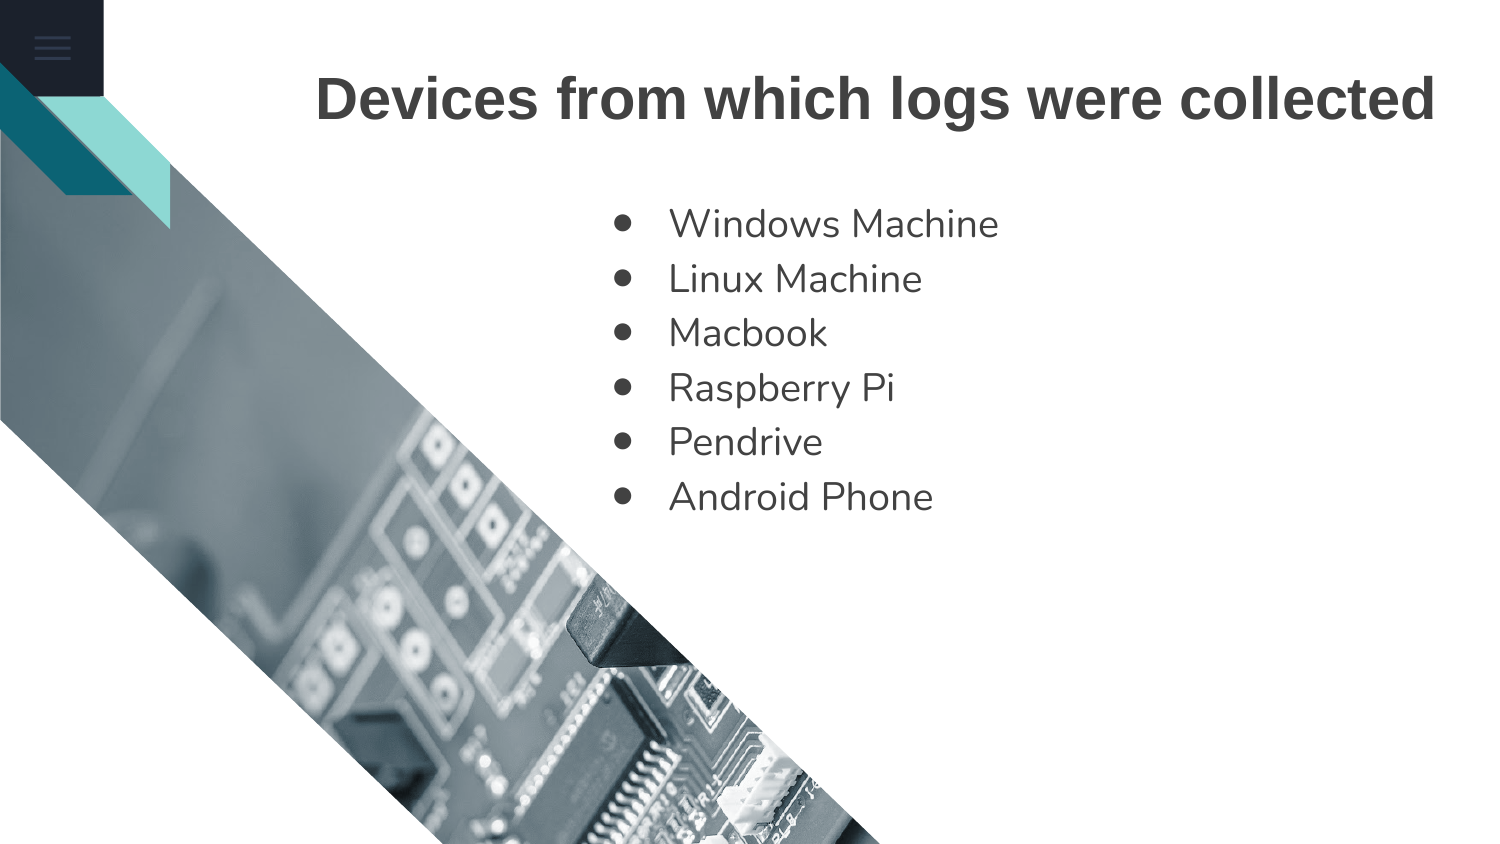

# Devices from which logs were collected

Windows Machine
Linux Machine
Macbook
Raspberry Pi
Pendrive
Android Phone